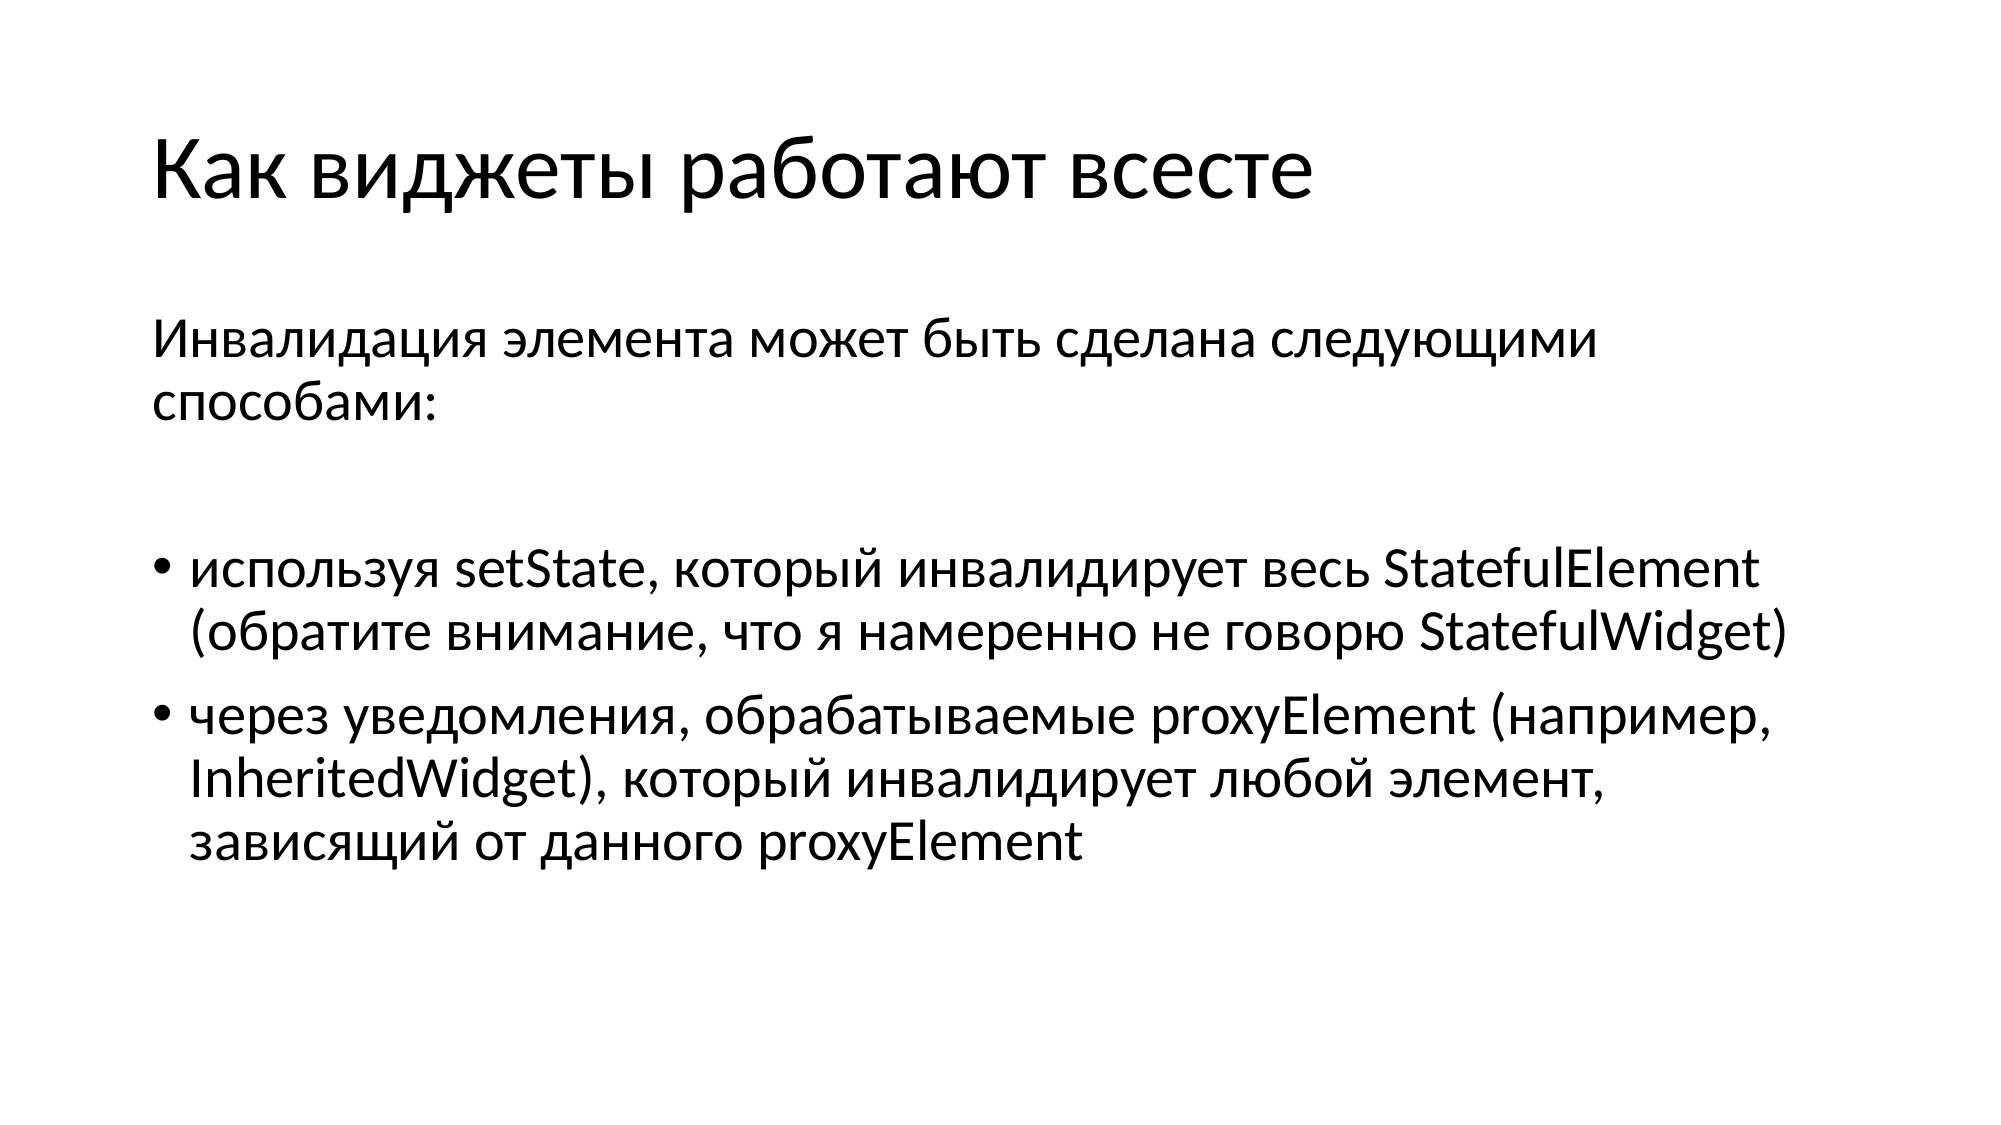

# Как виджеты работают всесте
Инвалидация элемента может быть сделана следующими способами:

используя setState, который инвалидирует весь StatefulElement (обратите внимание, что я намеренно не говорю StatefulWidget)
через уведомления, обрабатываемые proxyElement (например, InheritedWidget), который инвалидирует любой элемент, зависящий от данного proxyElement